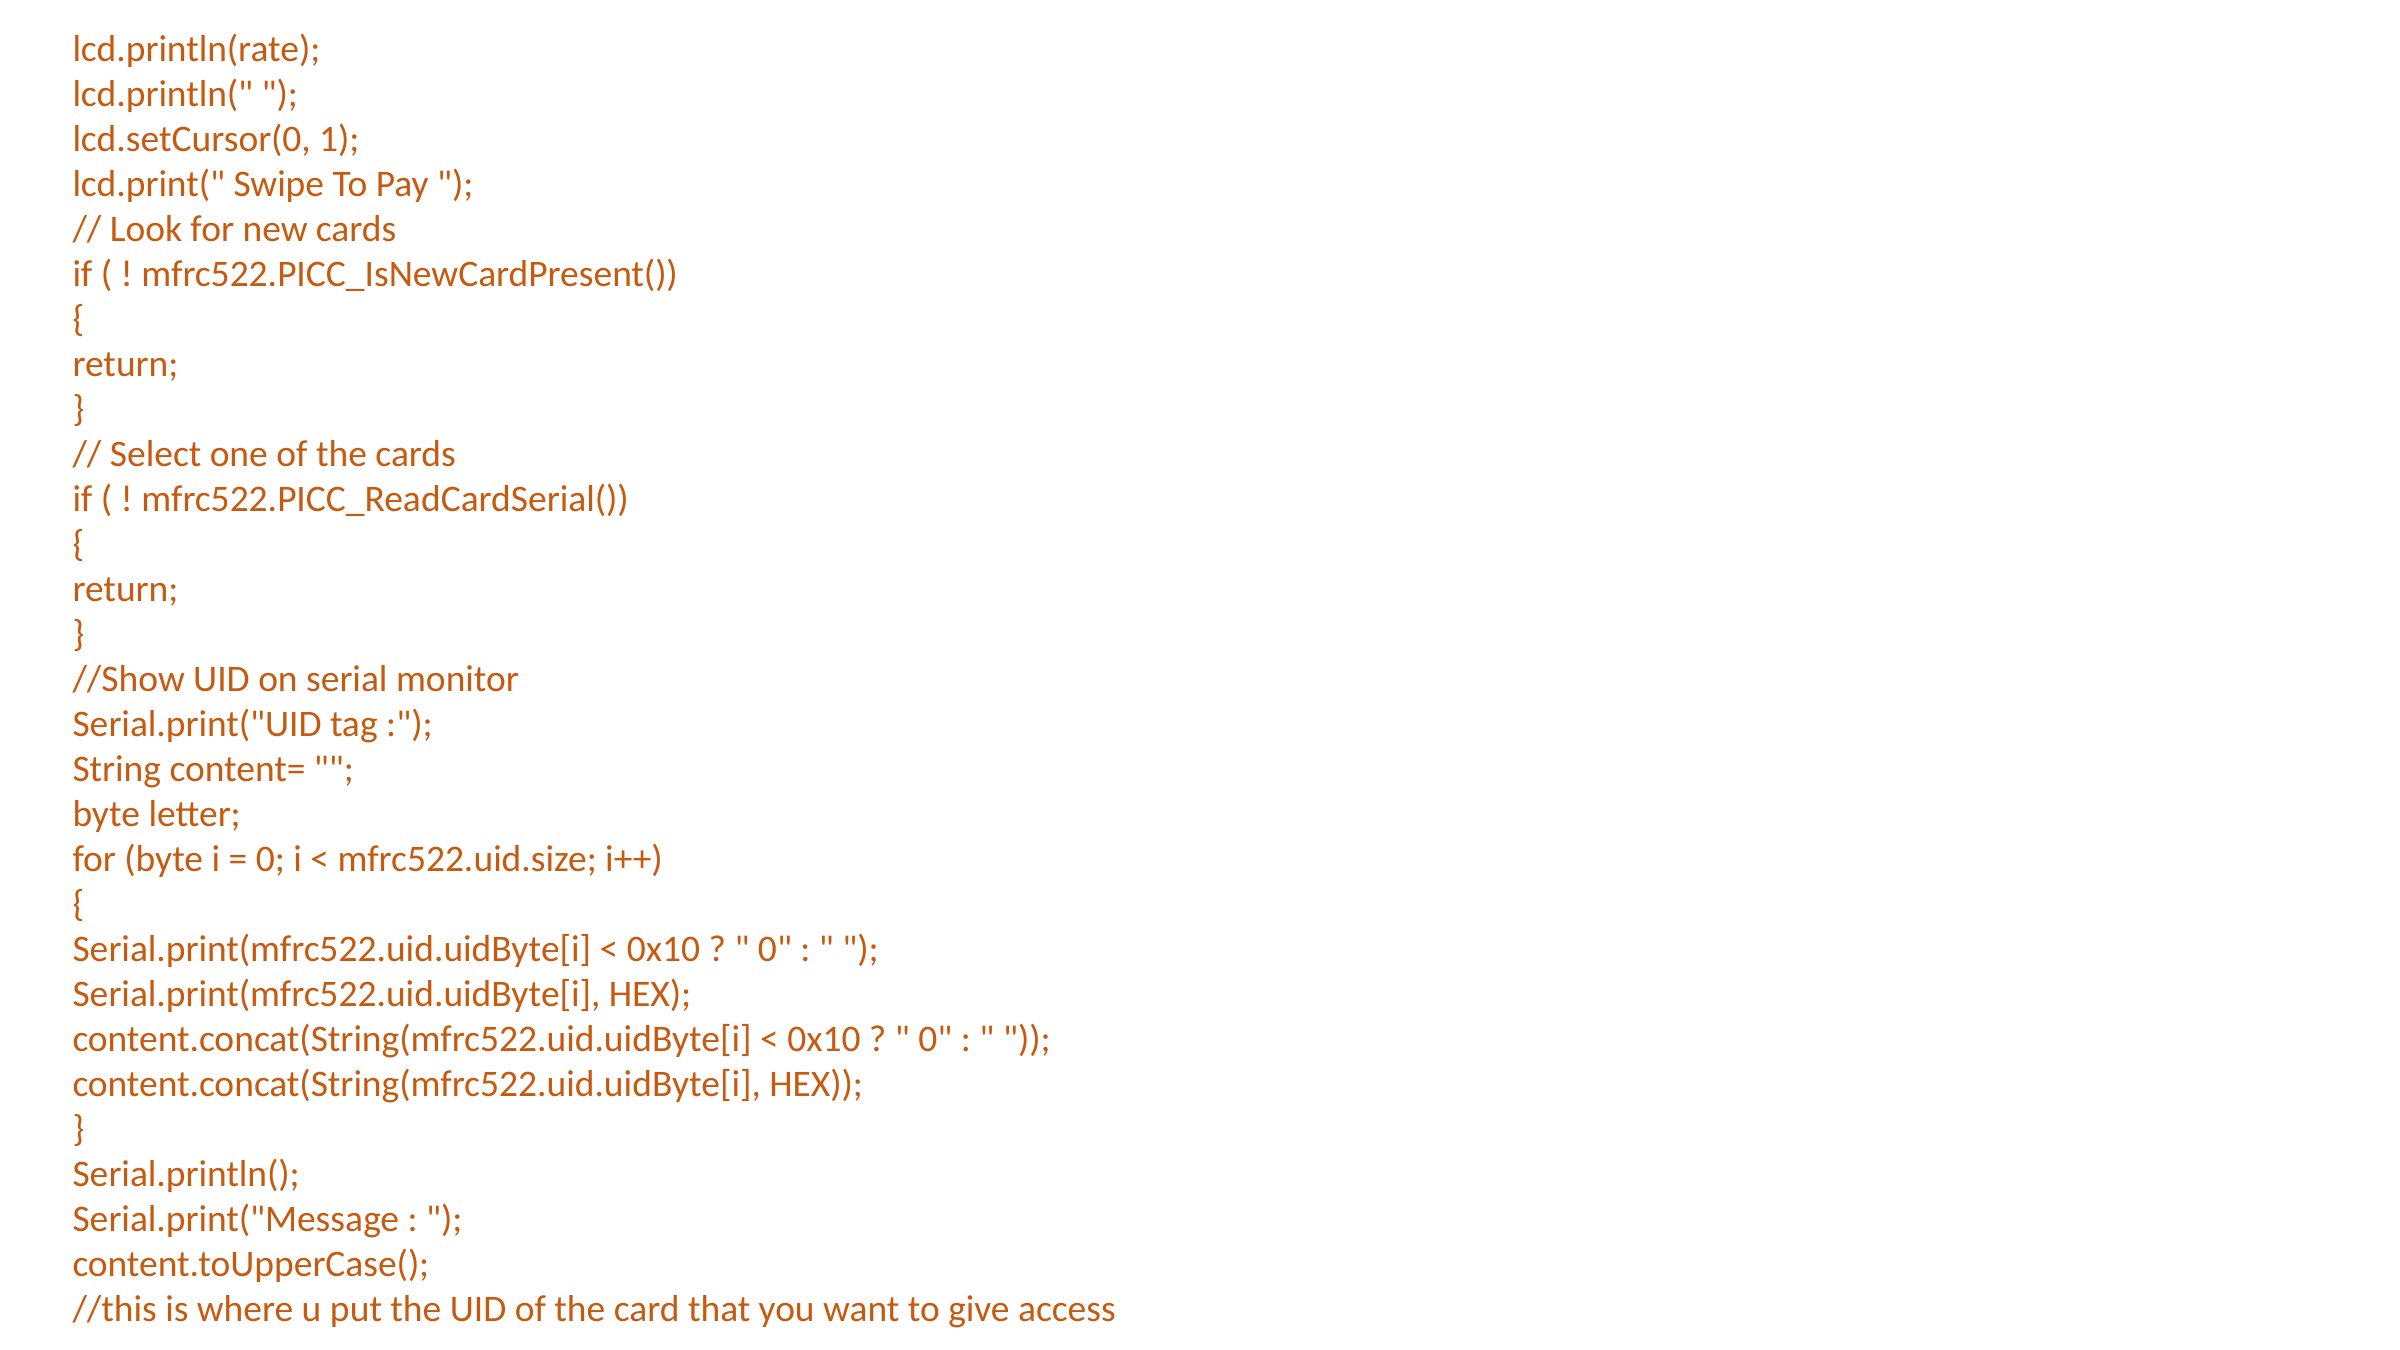

lcd.println(rate);
lcd.println(" ");
lcd.setCursor(0, 1);
lcd.print(" Swipe To Pay ");
// Look for new cards
if ( ! mfrc522.PICC_IsNewCardPresent())
{
return;
}
// Select one of the cards
if ( ! mfrc522.PICC_ReadCardSerial())
{
return;
}
//Show UID on serial monitor
Serial.print("UID tag :");
String content= "";
byte letter;
for (byte i = 0; i < mfrc522.uid.size; i++)
{
Serial.print(mfrc522.uid.uidByte[i] < 0x10 ? " 0" : " ");
Serial.print(mfrc522.uid.uidByte[i], HEX);
content.concat(String(mfrc522.uid.uidByte[i] < 0x10 ? " 0" : " "));
content.concat(String(mfrc522.uid.uidByte[i], HEX));
}
Serial.println();
Serial.print("Message : ");
content.toUpperCase();
//this is where u put the UID of the card that you want to give access